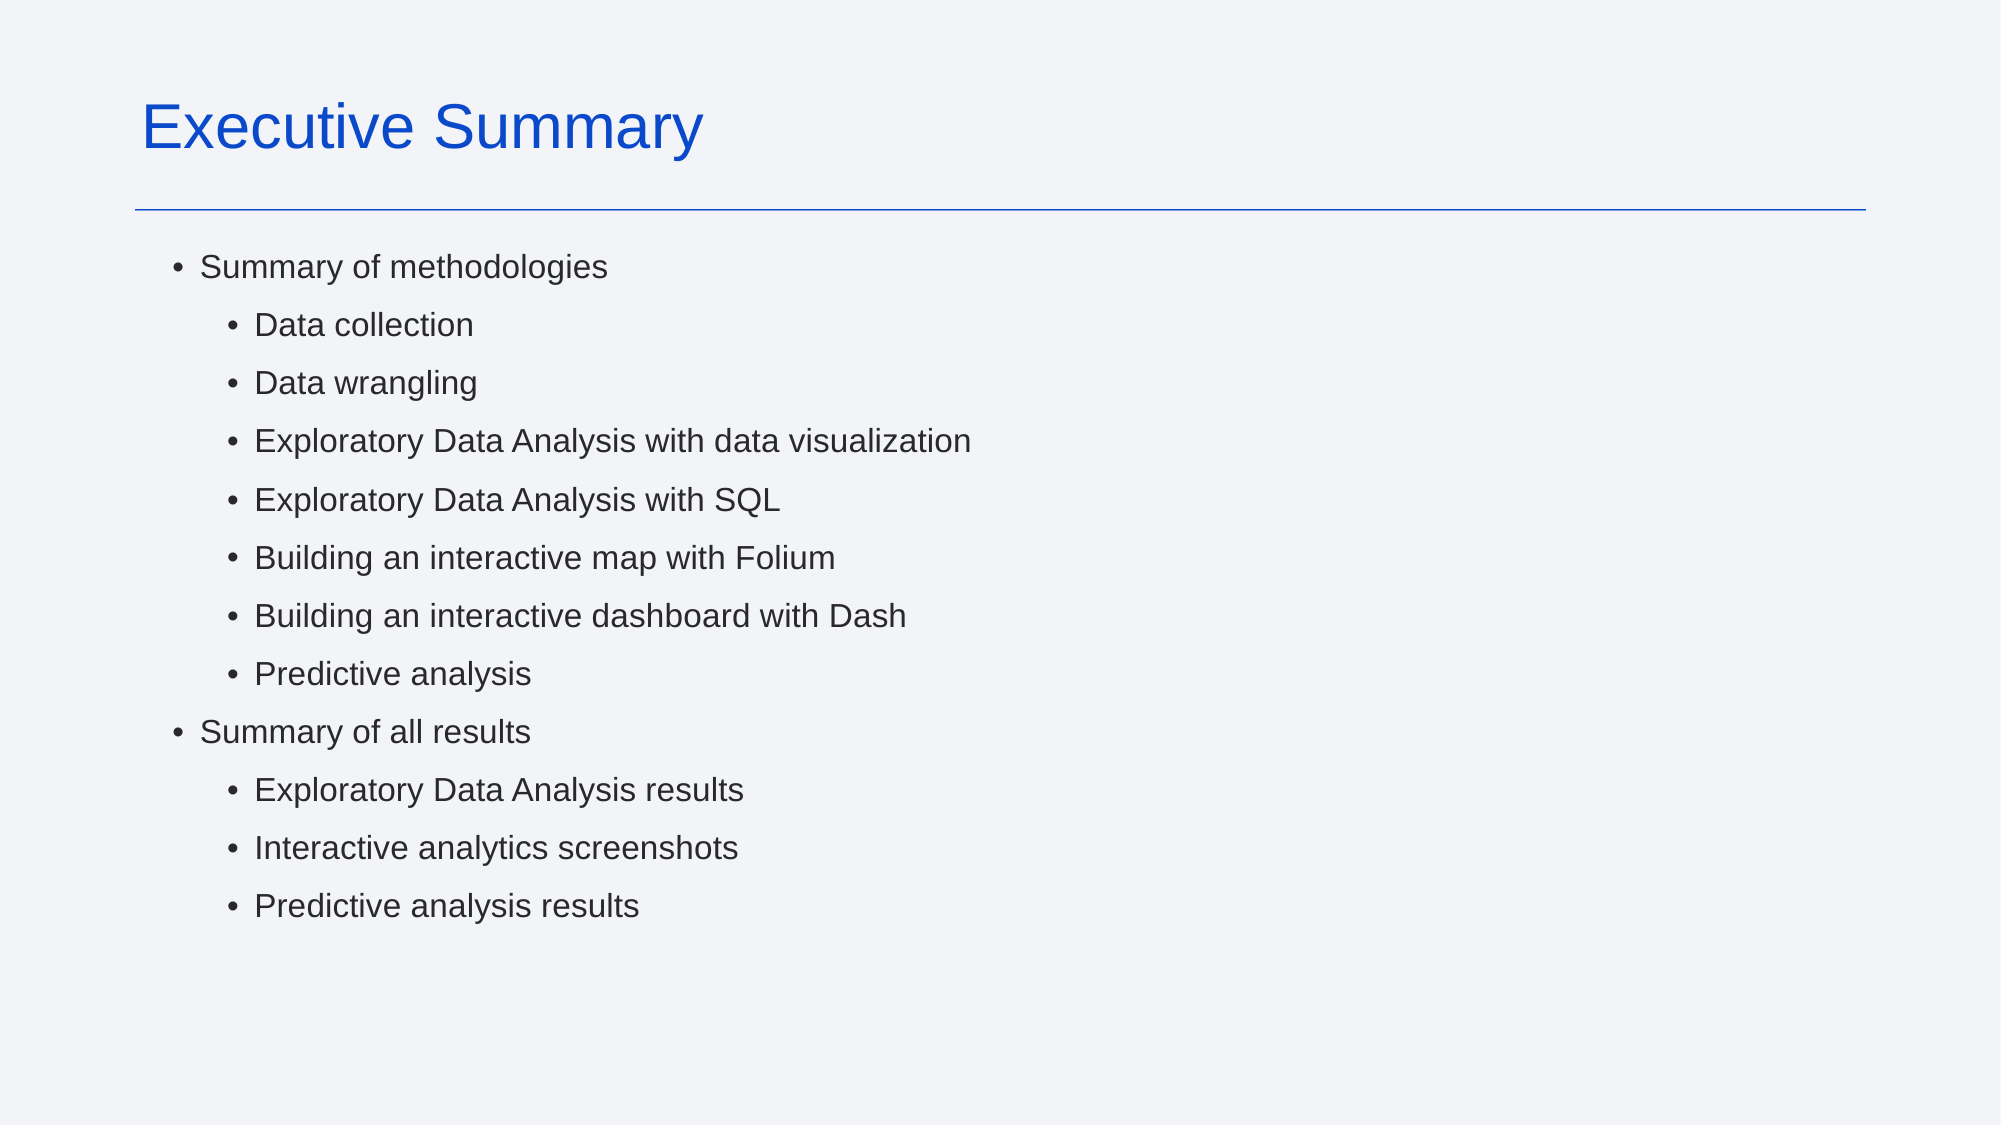

Executive Summary
Summary of methodologies
Data collection
Data wrangling
Exploratory Data Analysis with data visualization
Exploratory Data Analysis with SQL
Building an interactive map with Folium
Building an interactive dashboard with Dash
Predictive analysis
Summary of all results
Exploratory Data Analysis results
Interactive analytics screenshots
Predictive analysis results
3